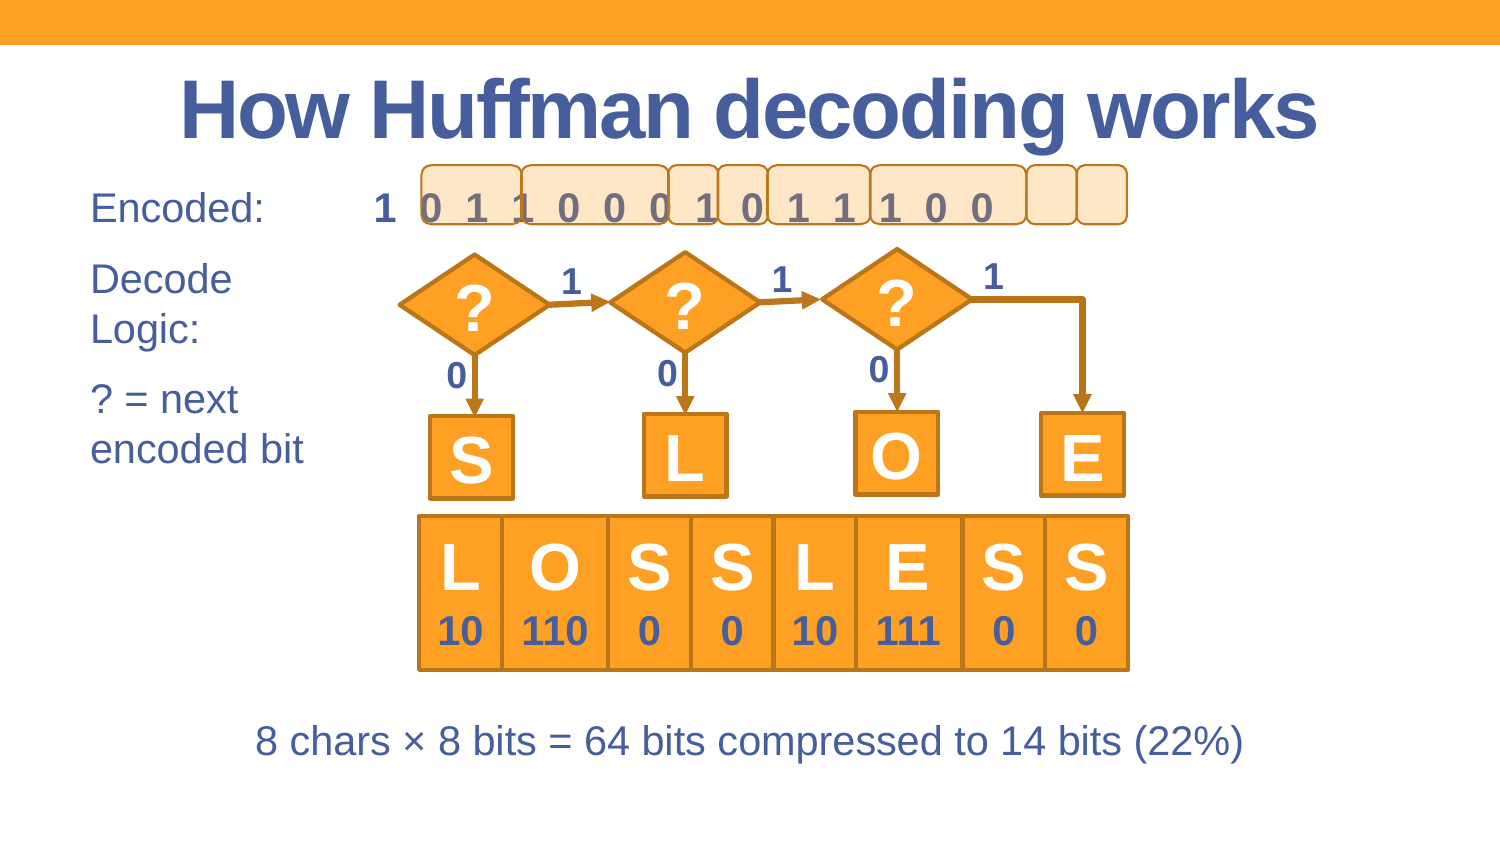

# How Huffman decoding works

Encoded: 	   1  0  1  1  0  0  0  1  0  1  1  1  0  0
Decode
Logic:
? = next
encoded bit

8 chars × 8 bits = 64 bits compressed to 14 bits (22%)
1
1
?
0
?
1
?
0
0
O
E
L
S
L
10
O
110
S
0
S
0
L
10
E
111
S
0
S
0